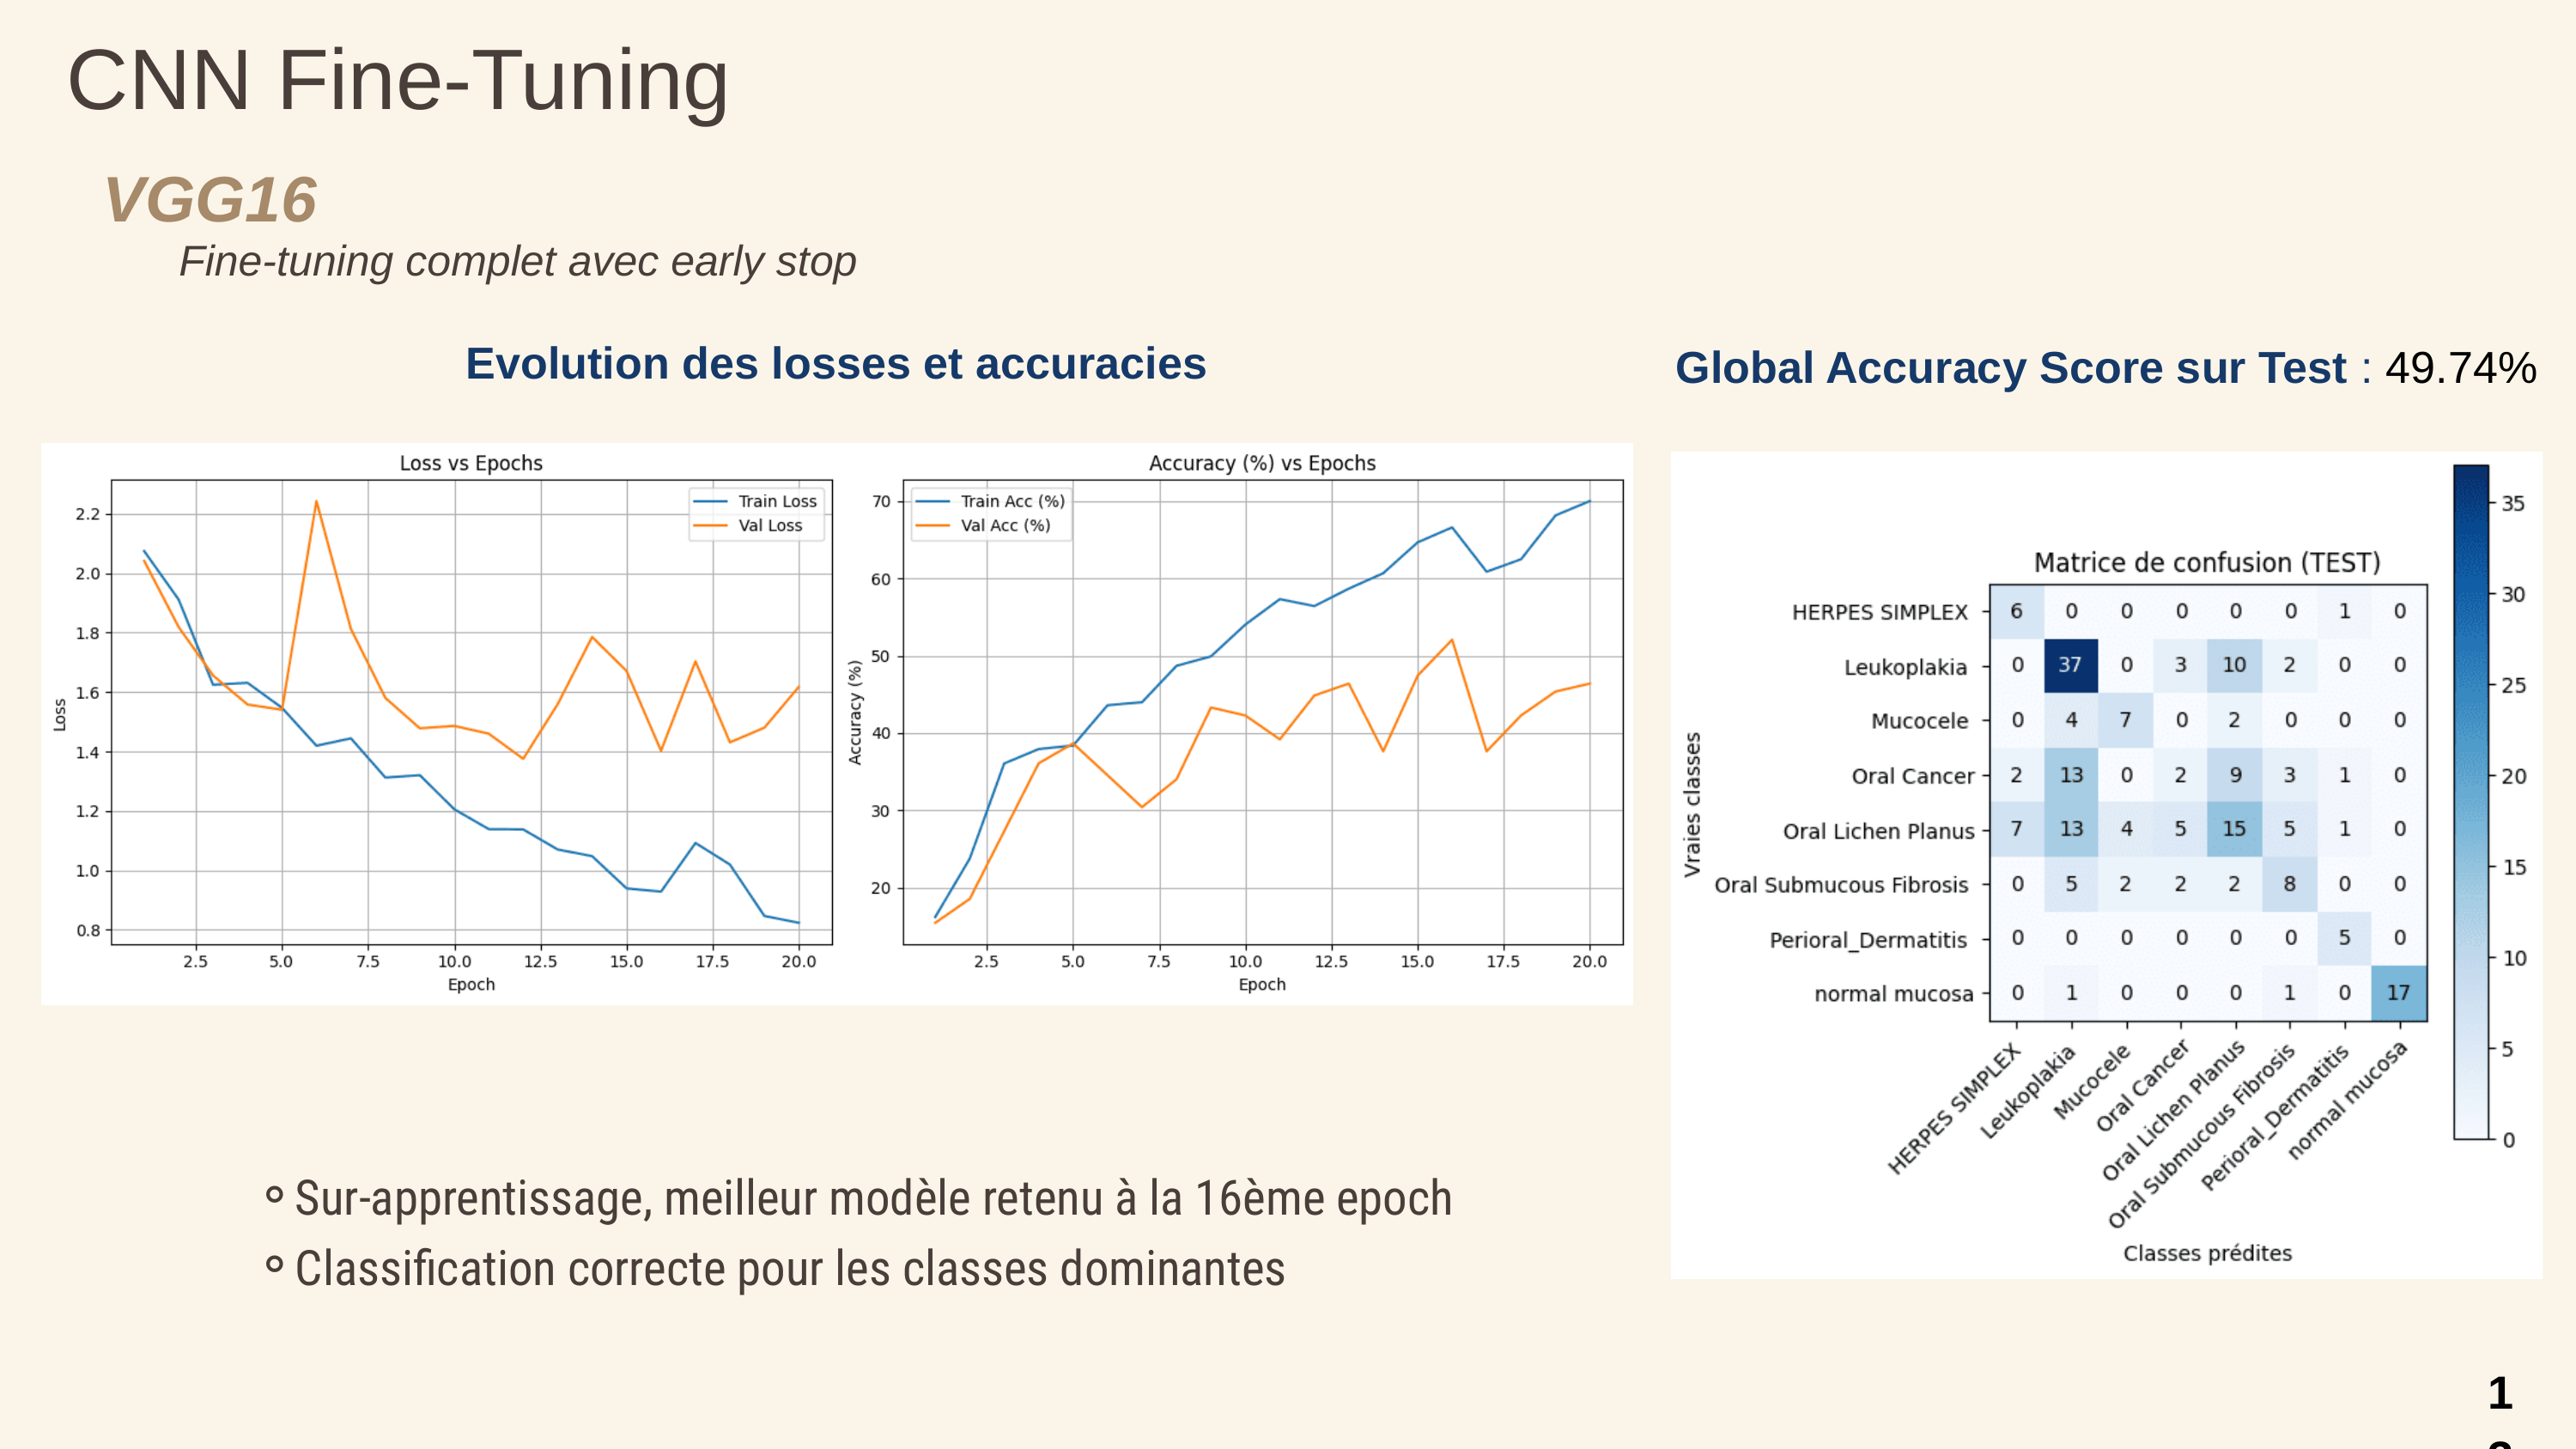

CNN Fine-Tuning
VGG16
Fine-tuning complet avec early stop
Evolution des losses et accuracies
Global Accuracy Score sur Test : 49.74%

Sur-apprentissage, meilleur modèle retenu à la 16ème epoch
Classification correcte pour les classes dominantes
13